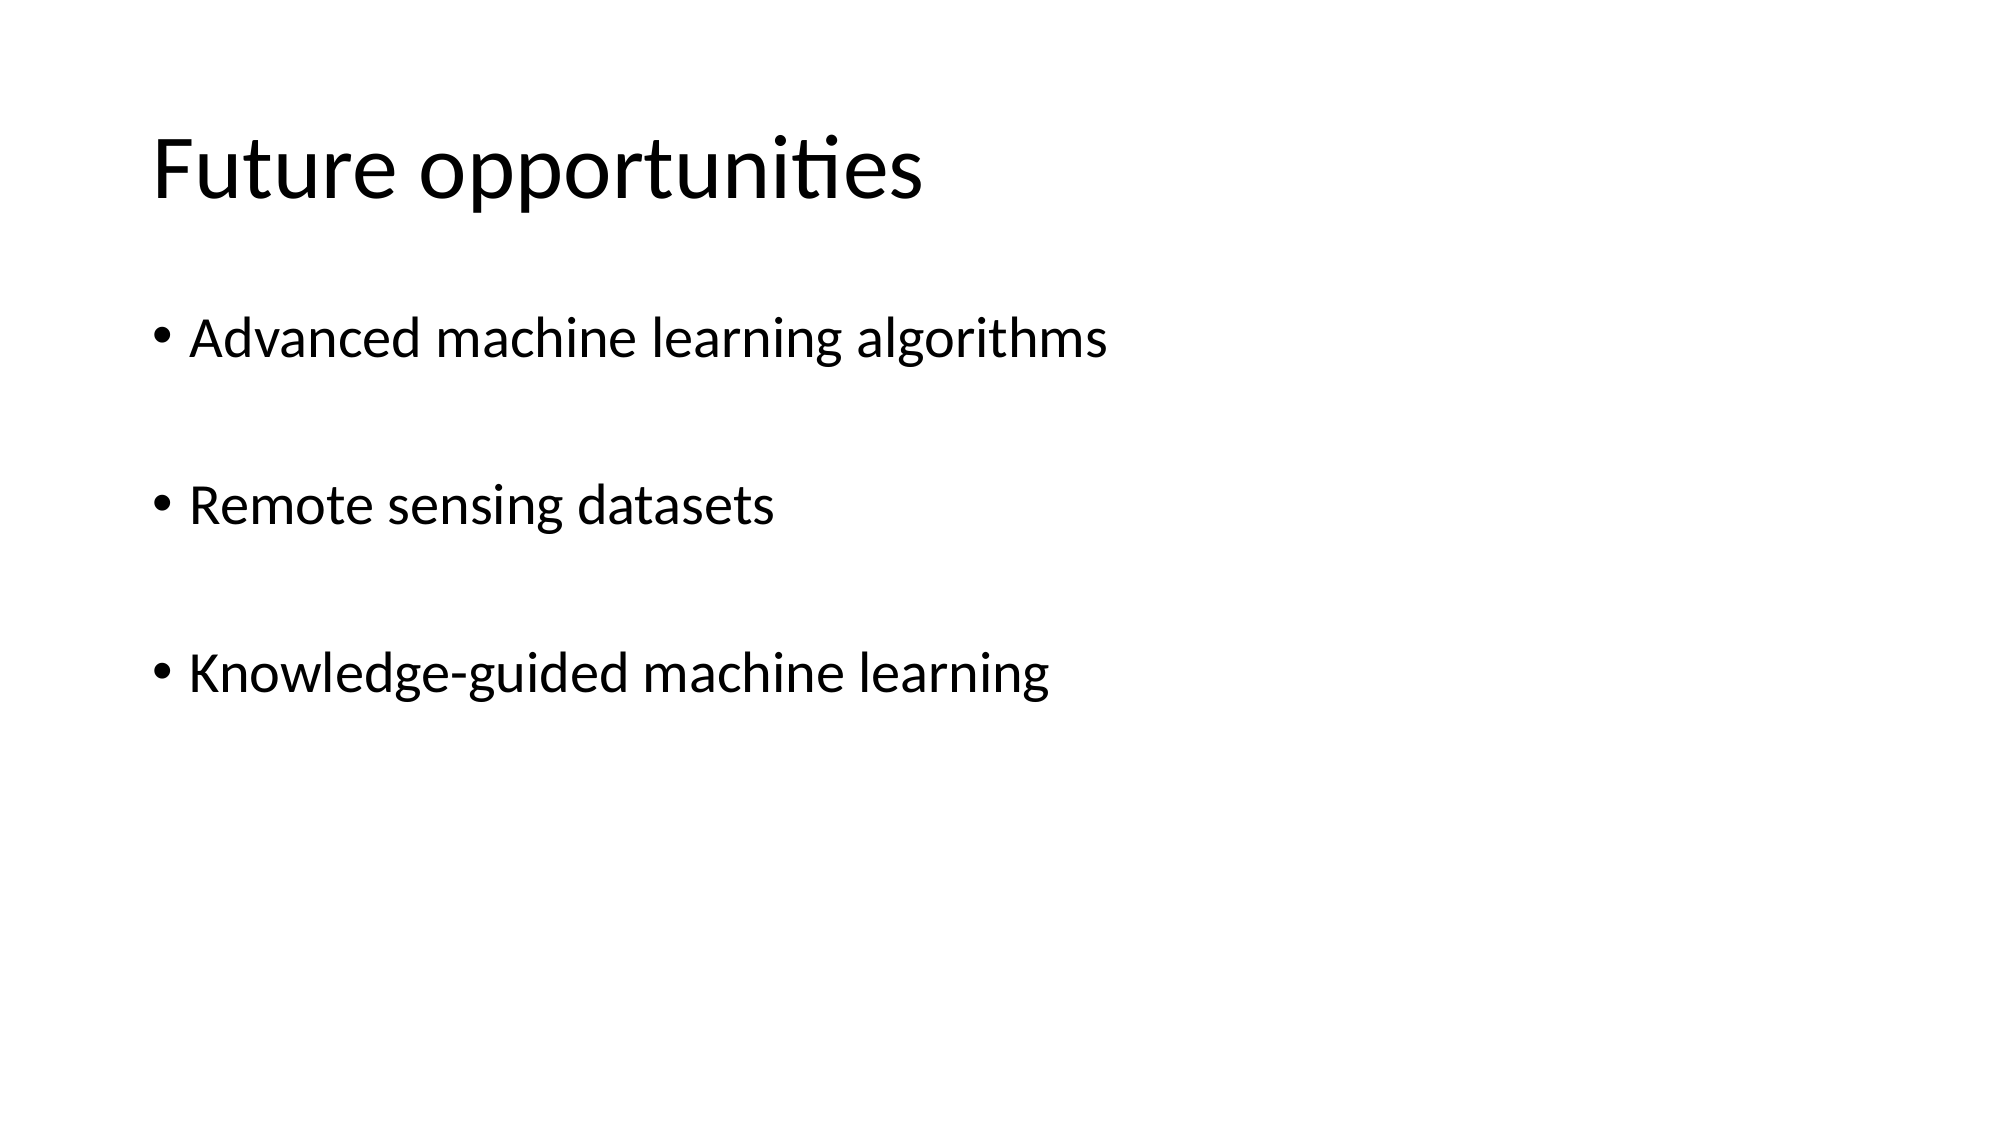

# Future opportunities
Advanced machine learning algorithms

Remote sensing datasets

Knowledge-guided machine learning